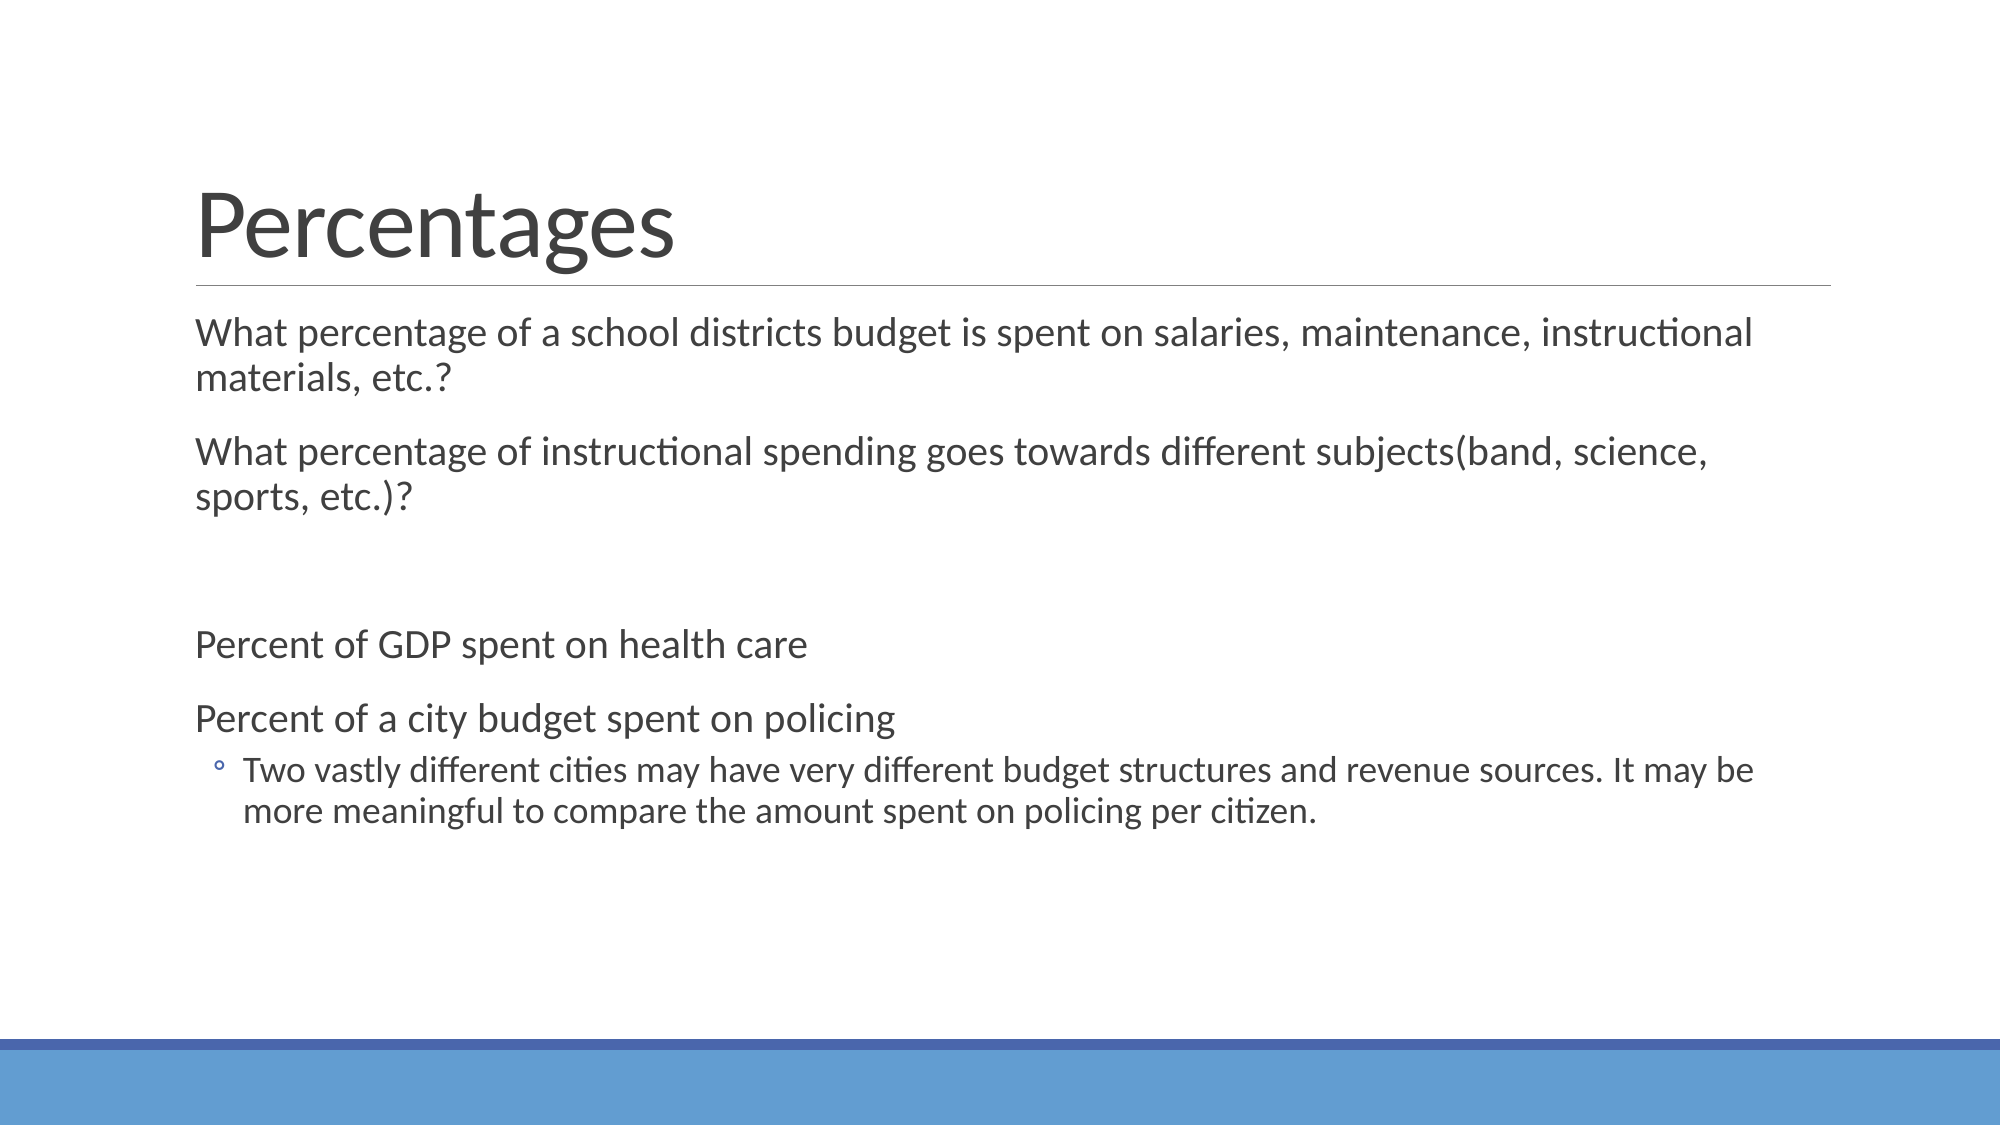

# Percentages
What percentage of a school districts budget is spent on salaries, maintenance, instructional materials, etc.?
What percentage of instructional spending goes towards different subjects(band, science, sports, etc.)?

Percent of GDP spent on health care
Percent of a city budget spent on policing
Two vastly different cities may have very different budget structures and revenue sources. It may be more meaningful to compare the amount spent on policing per citizen.